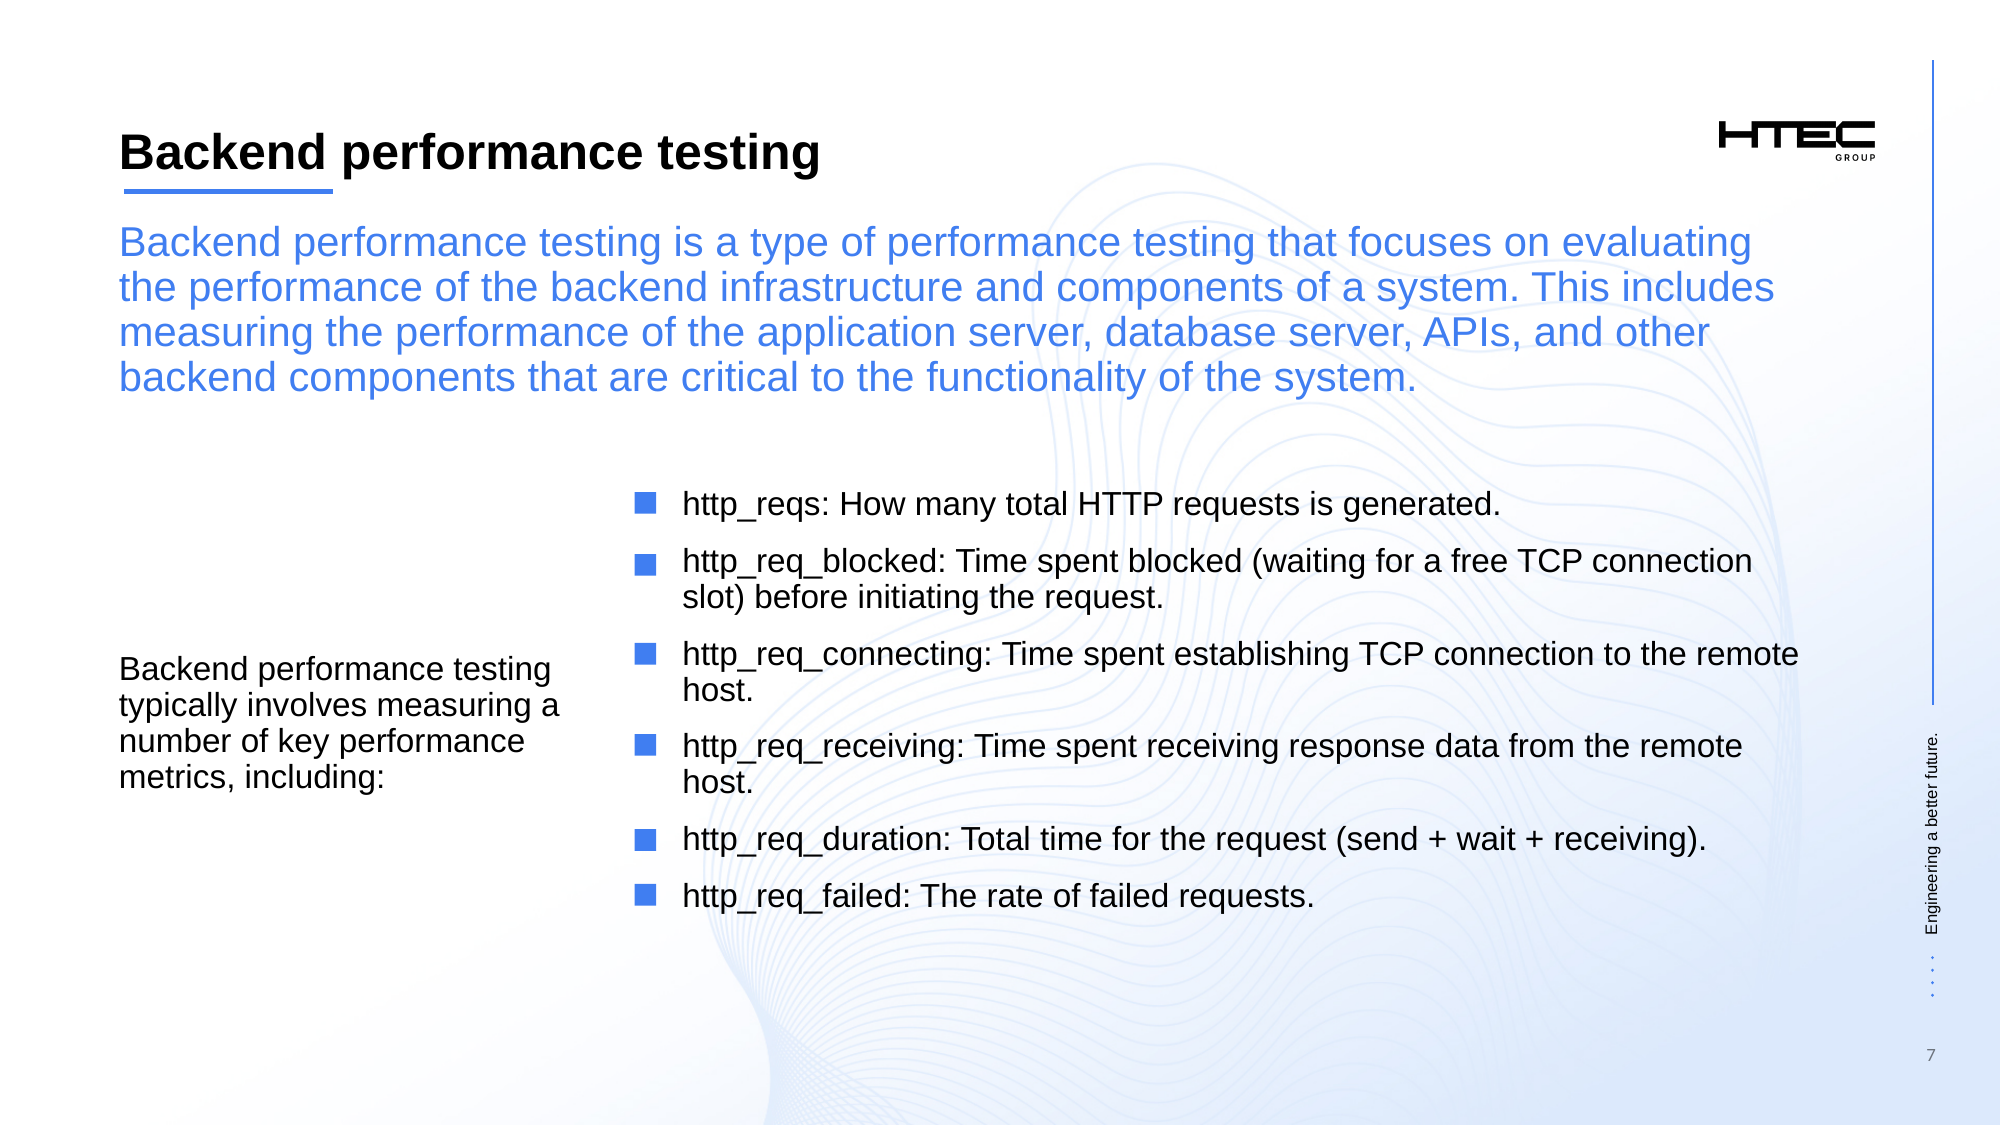

# Backend performance testing
Backend performance testing is a type of performance testing that focuses on evaluating the performance of the backend infrastructure and components of a system. This includes measuring the performance of the application server, database server, APIs, and other backend components that are critical to the functionality of the system.
http_reqs: How many total HTTP requests is generated.
http_req_blocked: Time spent blocked (waiting for a free TCP connection slot) before initiating the request.
http_req_connecting: Time spent establishing TCP connection to the remote host.
http_req_receiving: Time spent receiving response data from the remote host.
http_req_duration: Total time for the request (send + wait + receiving).
http_req_failed: The rate of failed requests.

Backend performance testing typically involves measuring a number of key performance metrics, including:
Engineering a better future.